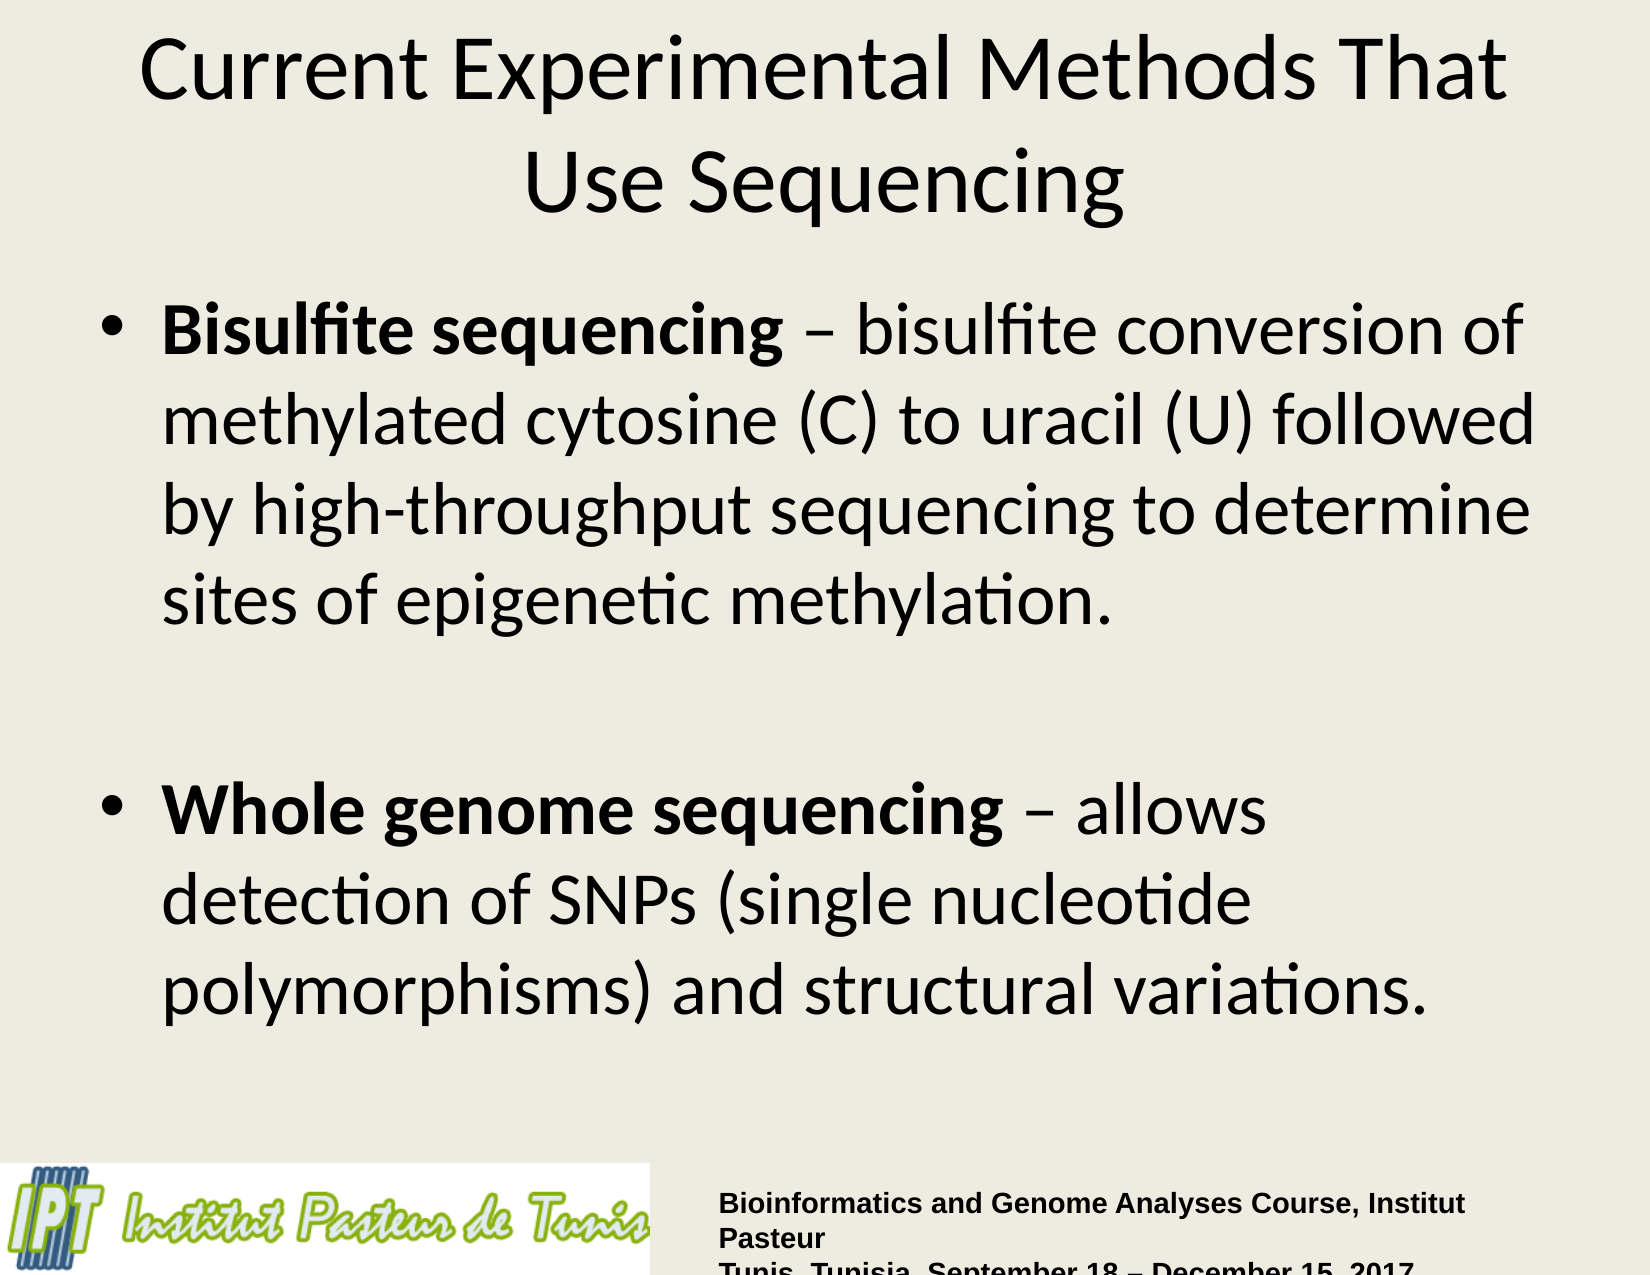

# Current Experimental Methods That Use Sequencing
Bisulfite sequencing – bisulfite conversion of methylated cytosine (C) to uracil (U) followed by high-throughput sequencing to determine sites of epigenetic methylation.

Whole genome sequencing – allows detection of SNPs (single nucleotide polymorphisms) and structural variations.